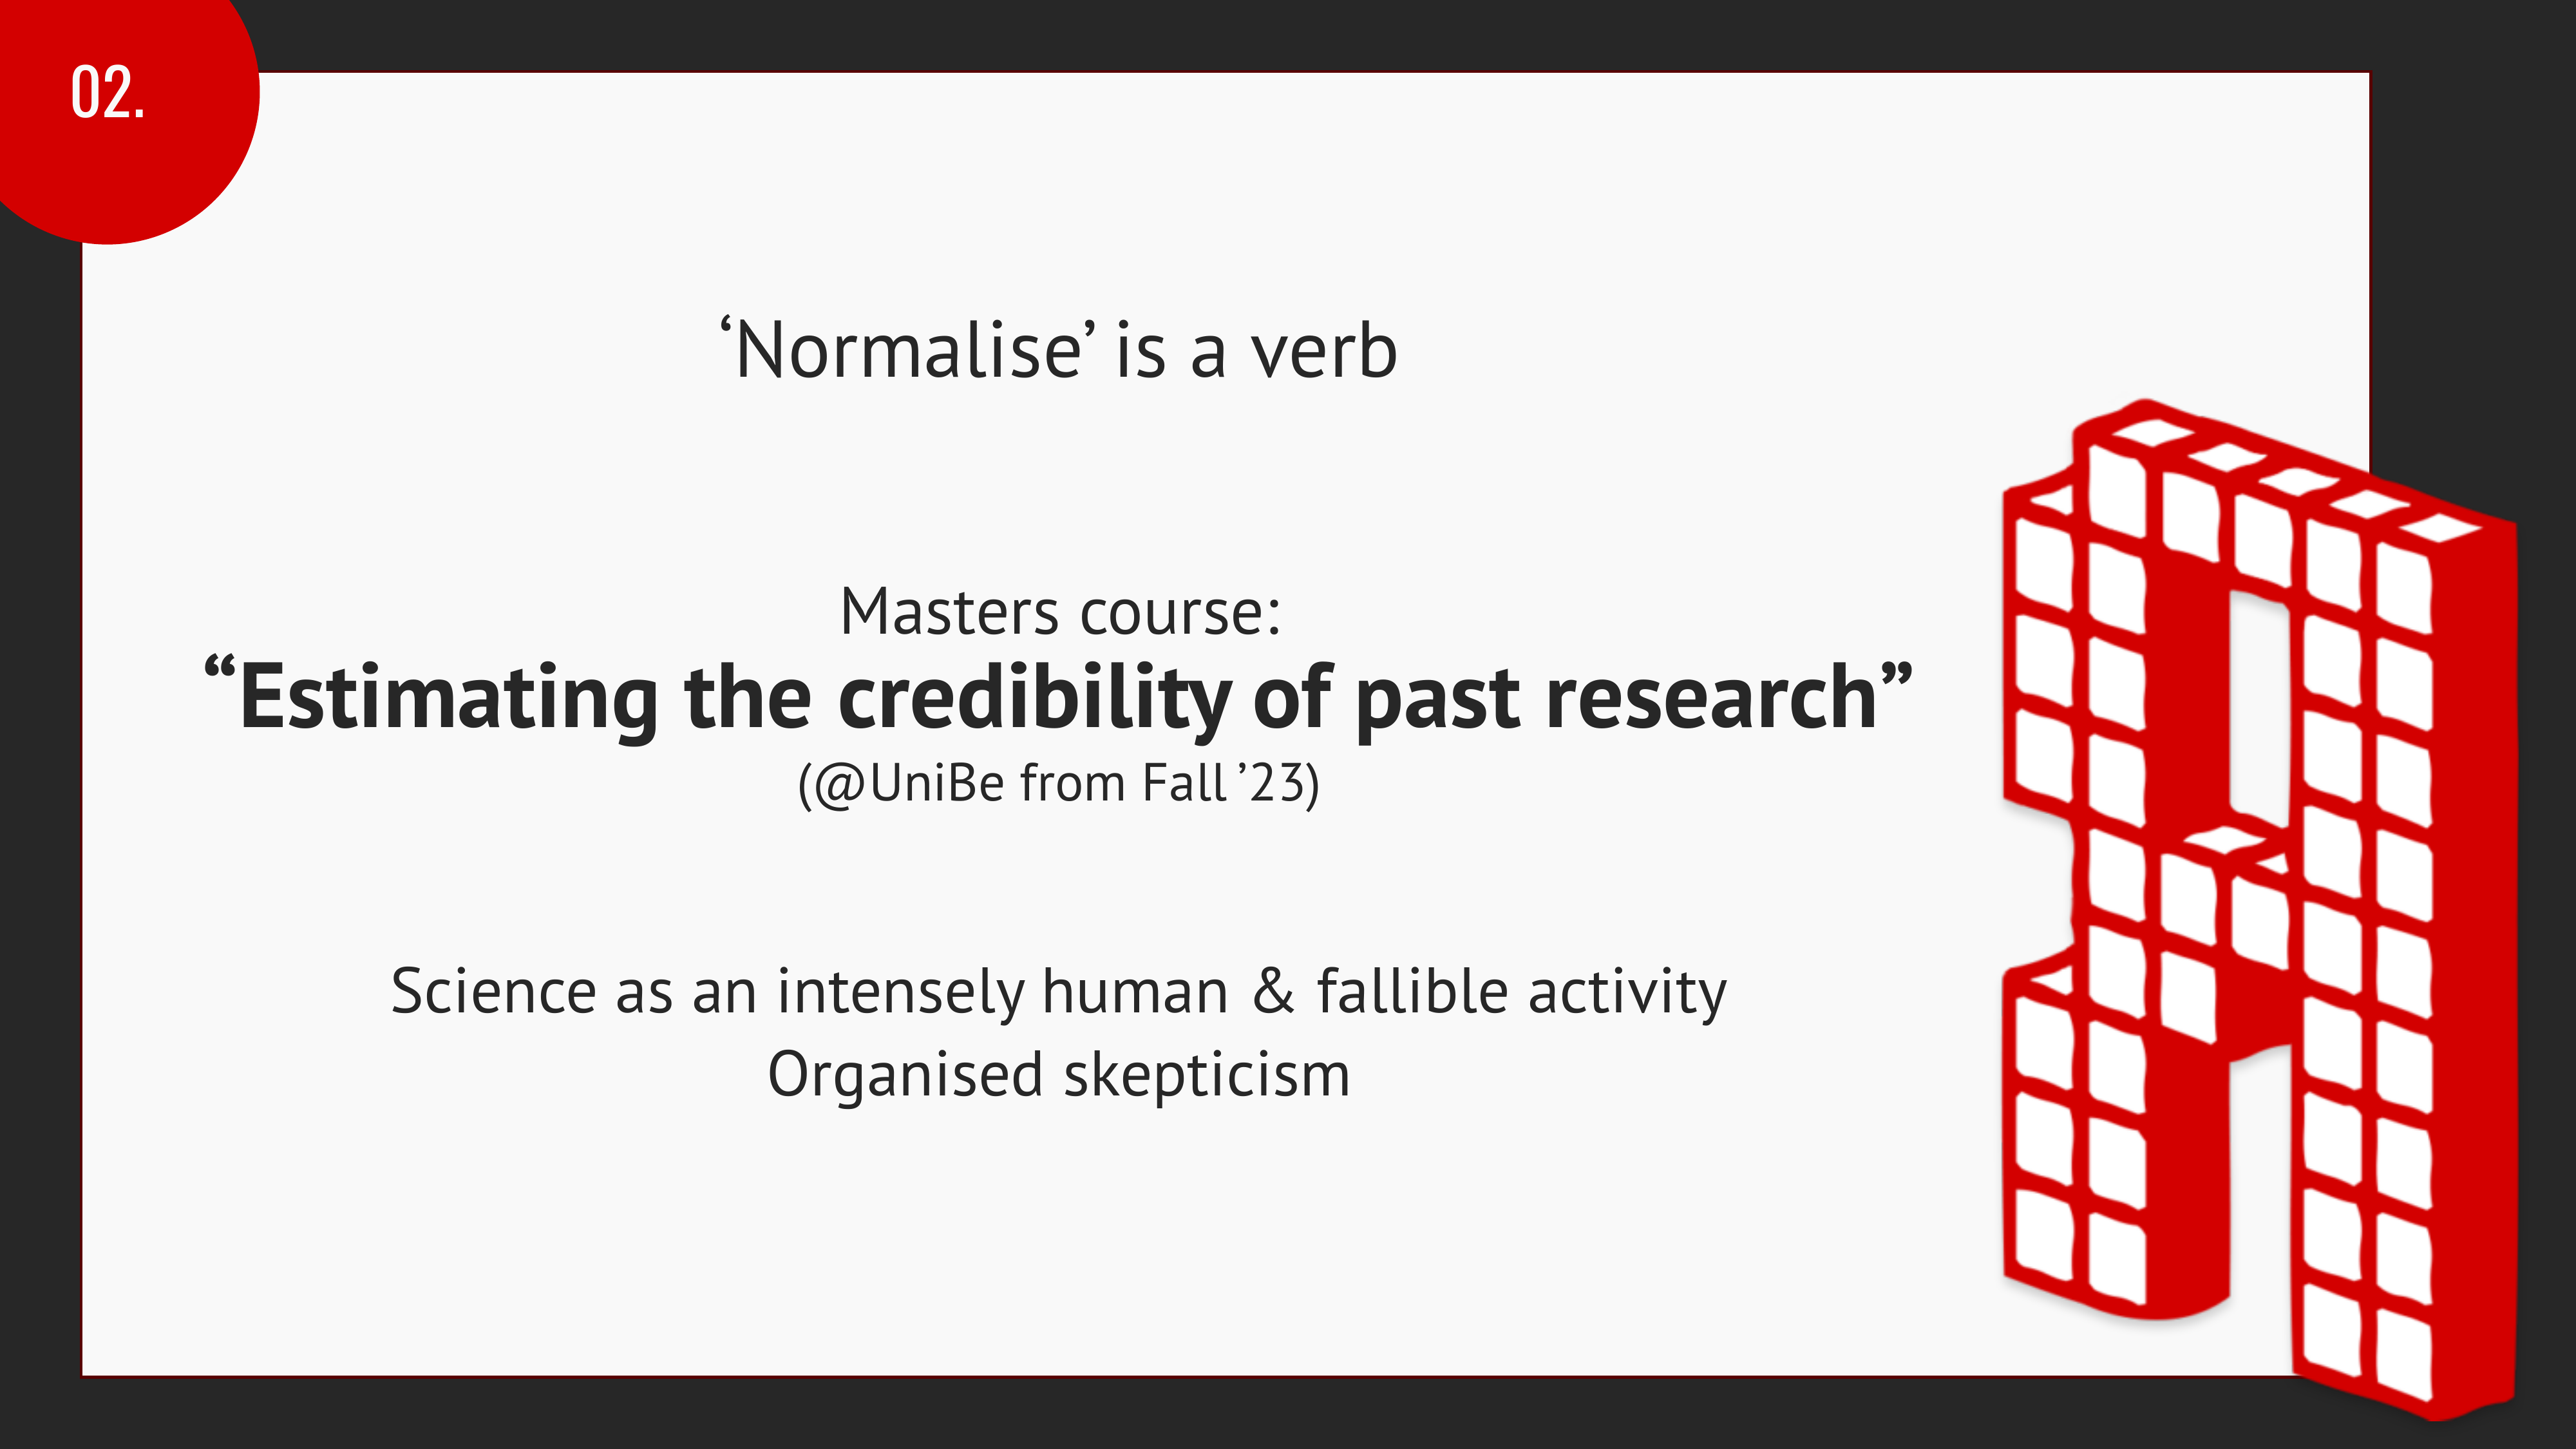

02.

‘Normalise’ is a verb

Masters course:
“Estimating the credibility of past research”
(@UniBe from Fall ’23)

Science as an intensely human & fallible activity

Organised skepticism